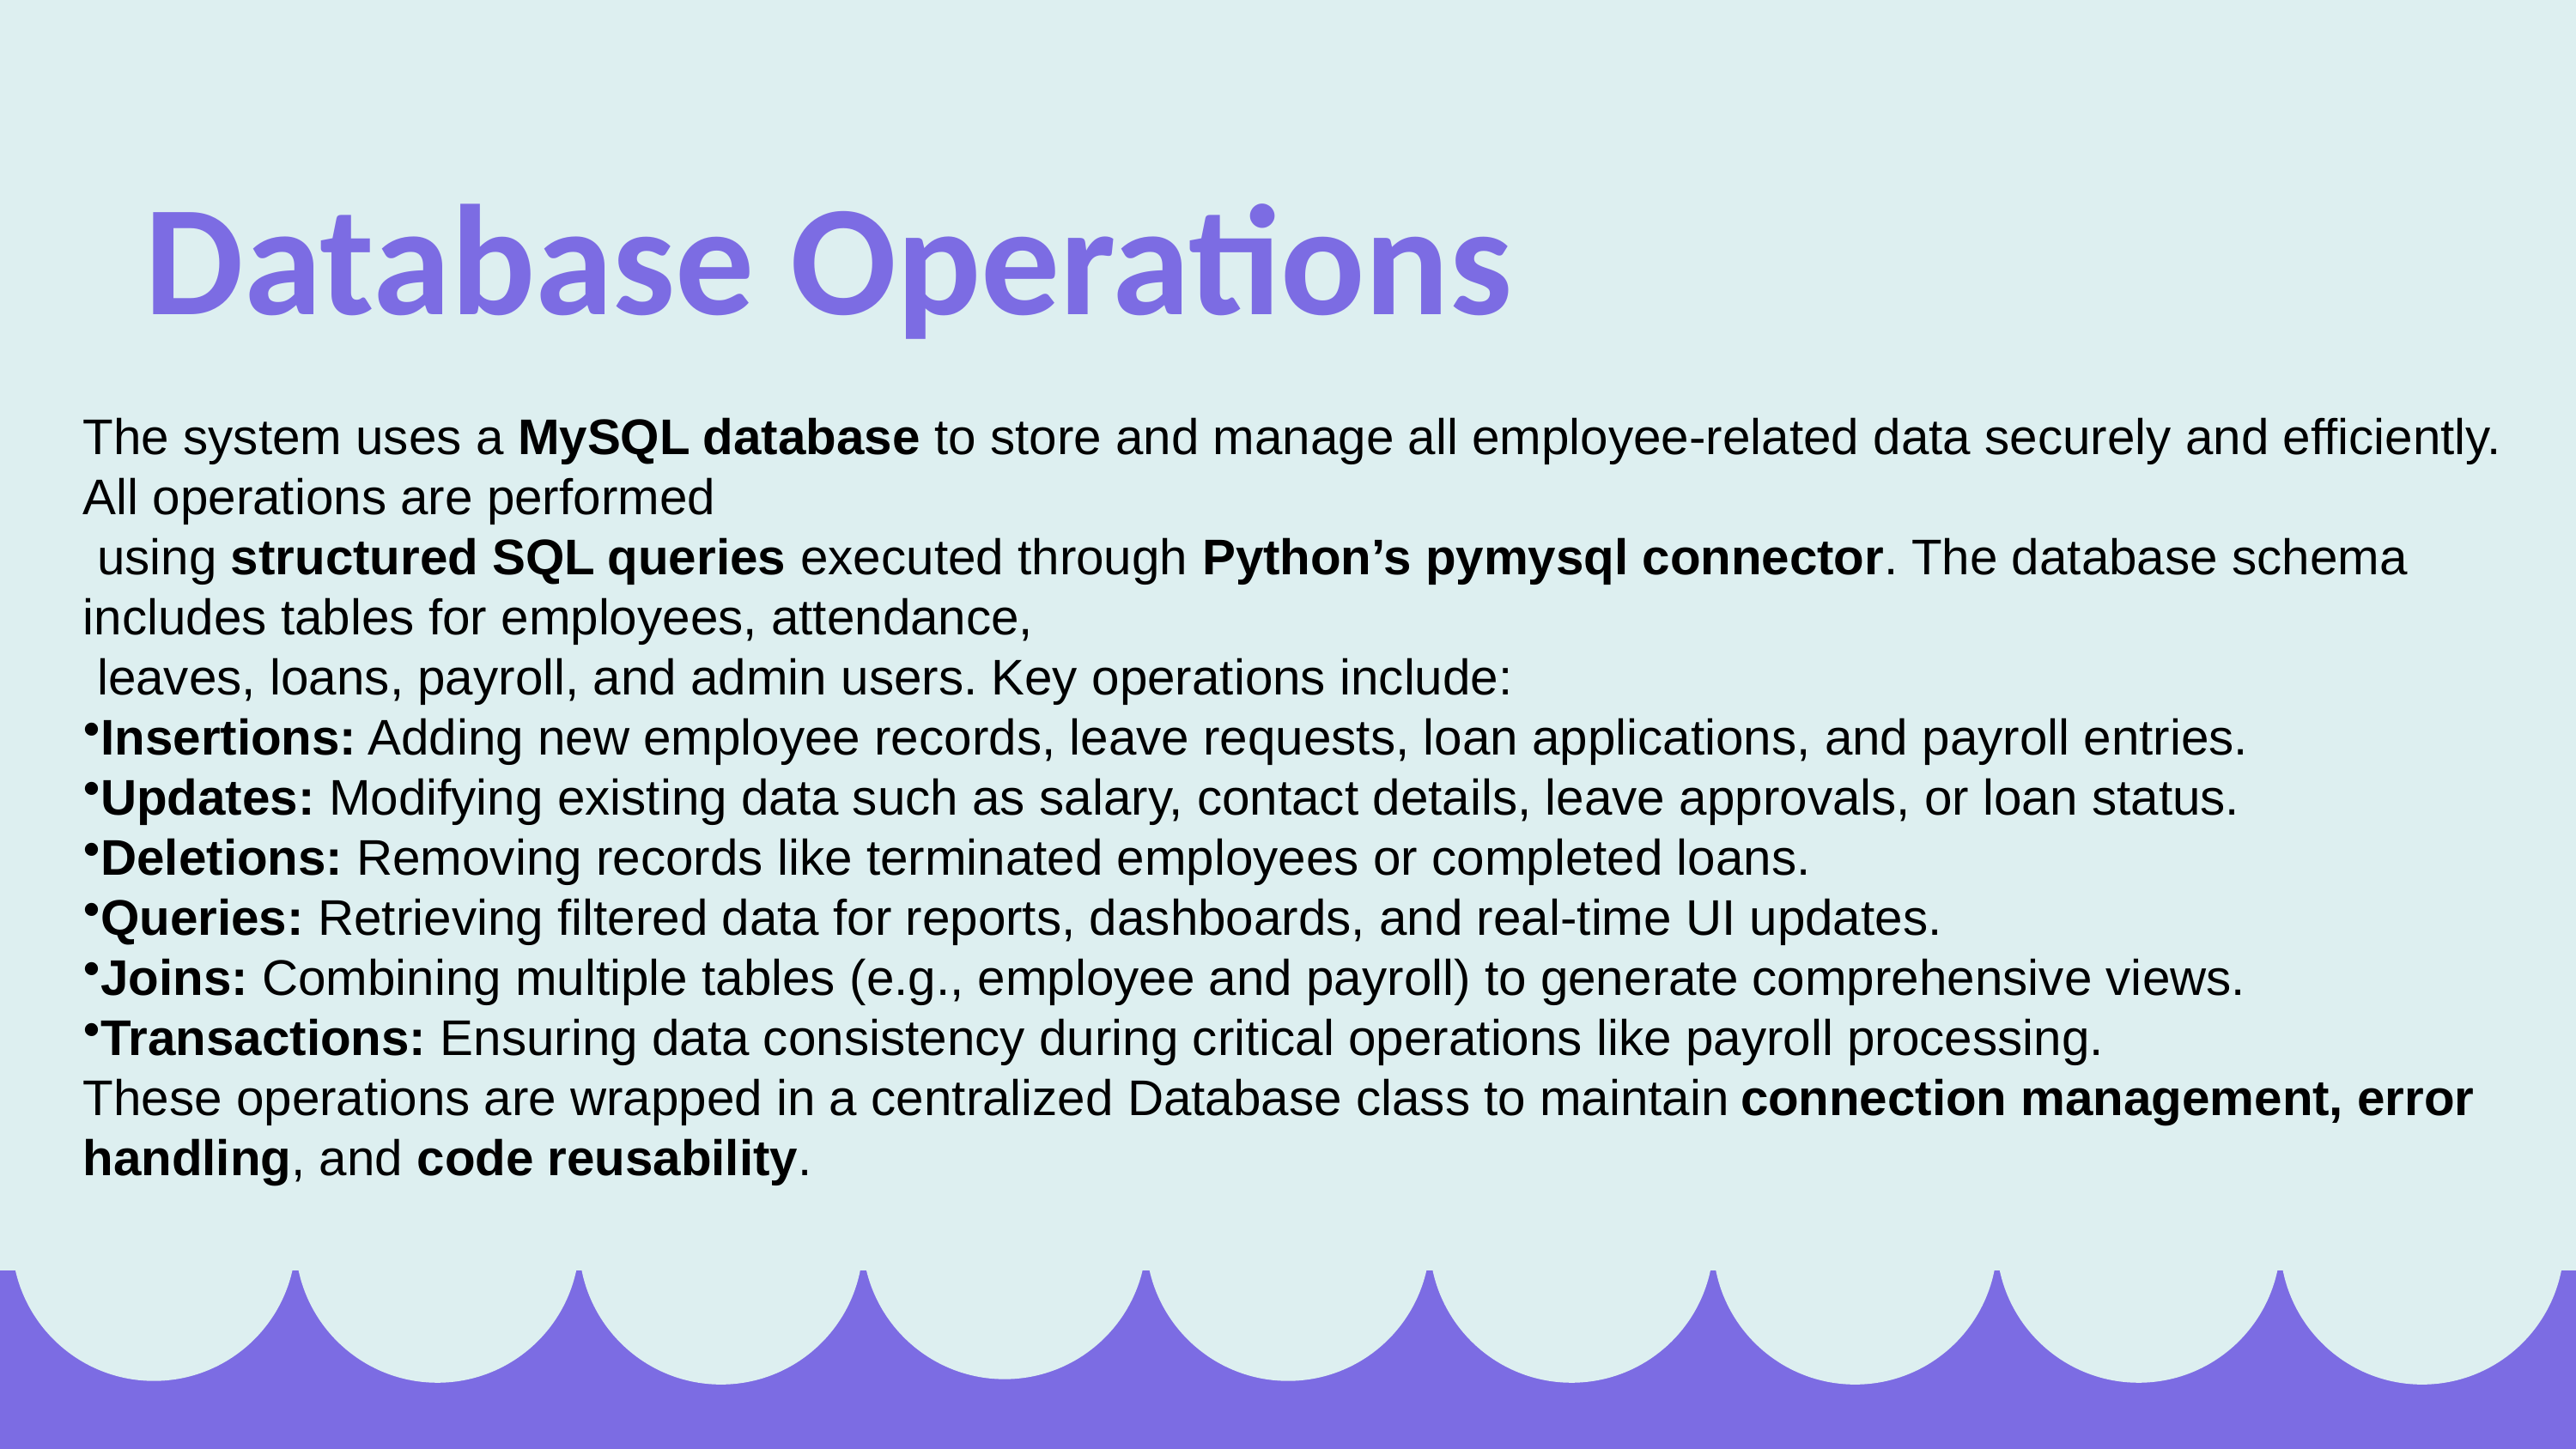

Database Operations
The system uses a MySQL database to store and manage all employee-related data securely and efficiently. All operations are performed
 using structured SQL queries executed through Python’s pymysql connector. The database schema includes tables for employees, attendance,
 leaves, loans, payroll, and admin users. Key operations include:
Insertions: Adding new employee records, leave requests, loan applications, and payroll entries.
Updates: Modifying existing data such as salary, contact details, leave approvals, or loan status.
Deletions: Removing records like terminated employees or completed loans.
Queries: Retrieving filtered data for reports, dashboards, and real-time UI updates.
Joins: Combining multiple tables (e.g., employee and payroll) to generate comprehensive views.
Transactions: Ensuring data consistency during critical operations like payroll processing.
These operations are wrapped in a centralized Database class to maintain connection management, error handling, and code reusability.